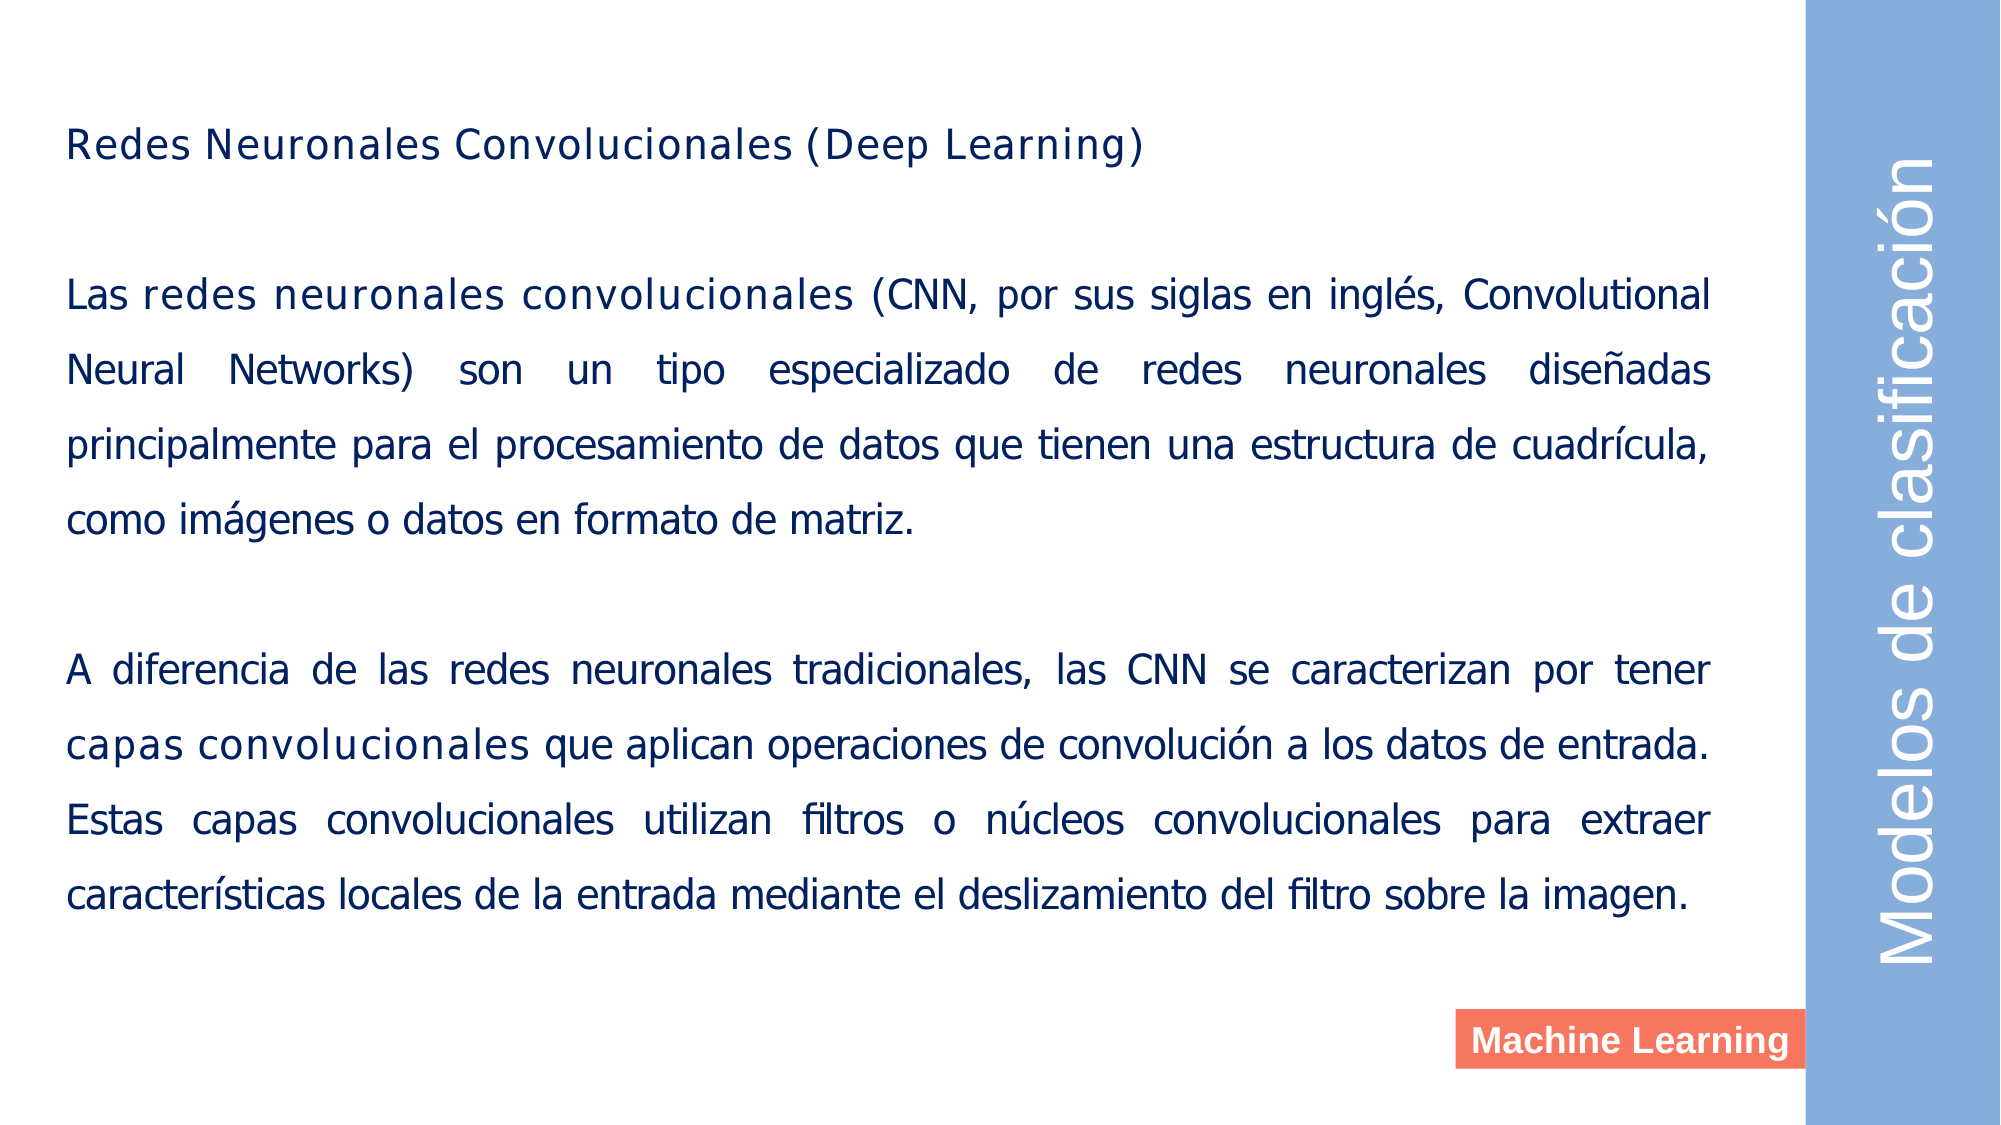

Redes Neuronales Convolucionales (Deep Learning)

Las redes neuronales convolucionales (CNN, por sus siglas en inglés, Convolutional Neural Networks) son un tipo especializado de redes neuronales diseñadas principalmente para el procesamiento de datos que tienen una estructura de cuadrícula, como imágenes o datos en formato de matriz.

A diferencia de las redes neuronales tradicionales, las CNN se caracterizan por tener capas convolucionales que aplican operaciones de convolución a los datos de entrada. Estas capas convolucionales utilizan filtros o núcleos convolucionales para extraer características locales de la entrada mediante el deslizamiento del filtro sobre la imagen.
Modelos de clasificación
Machine Learning